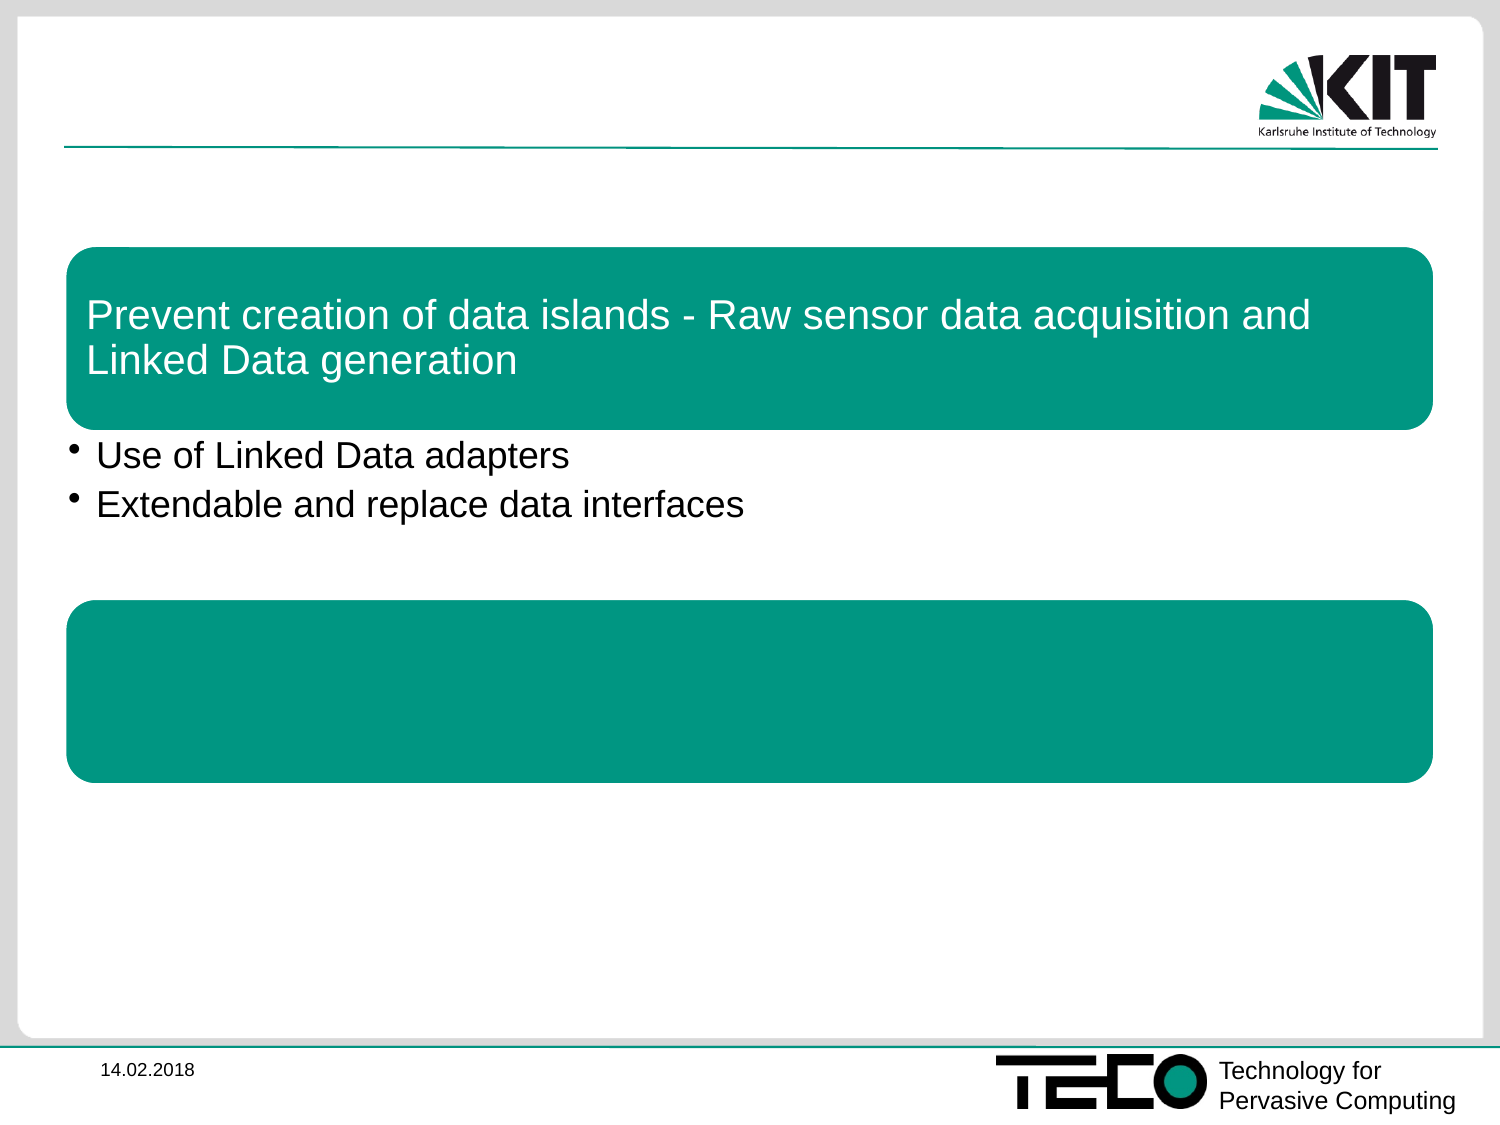

#

Prevent creation of data islands - Raw sensor data acquisition and Linked Data generation
Use of Linked Data adapters
Extendable and replace data interfaces